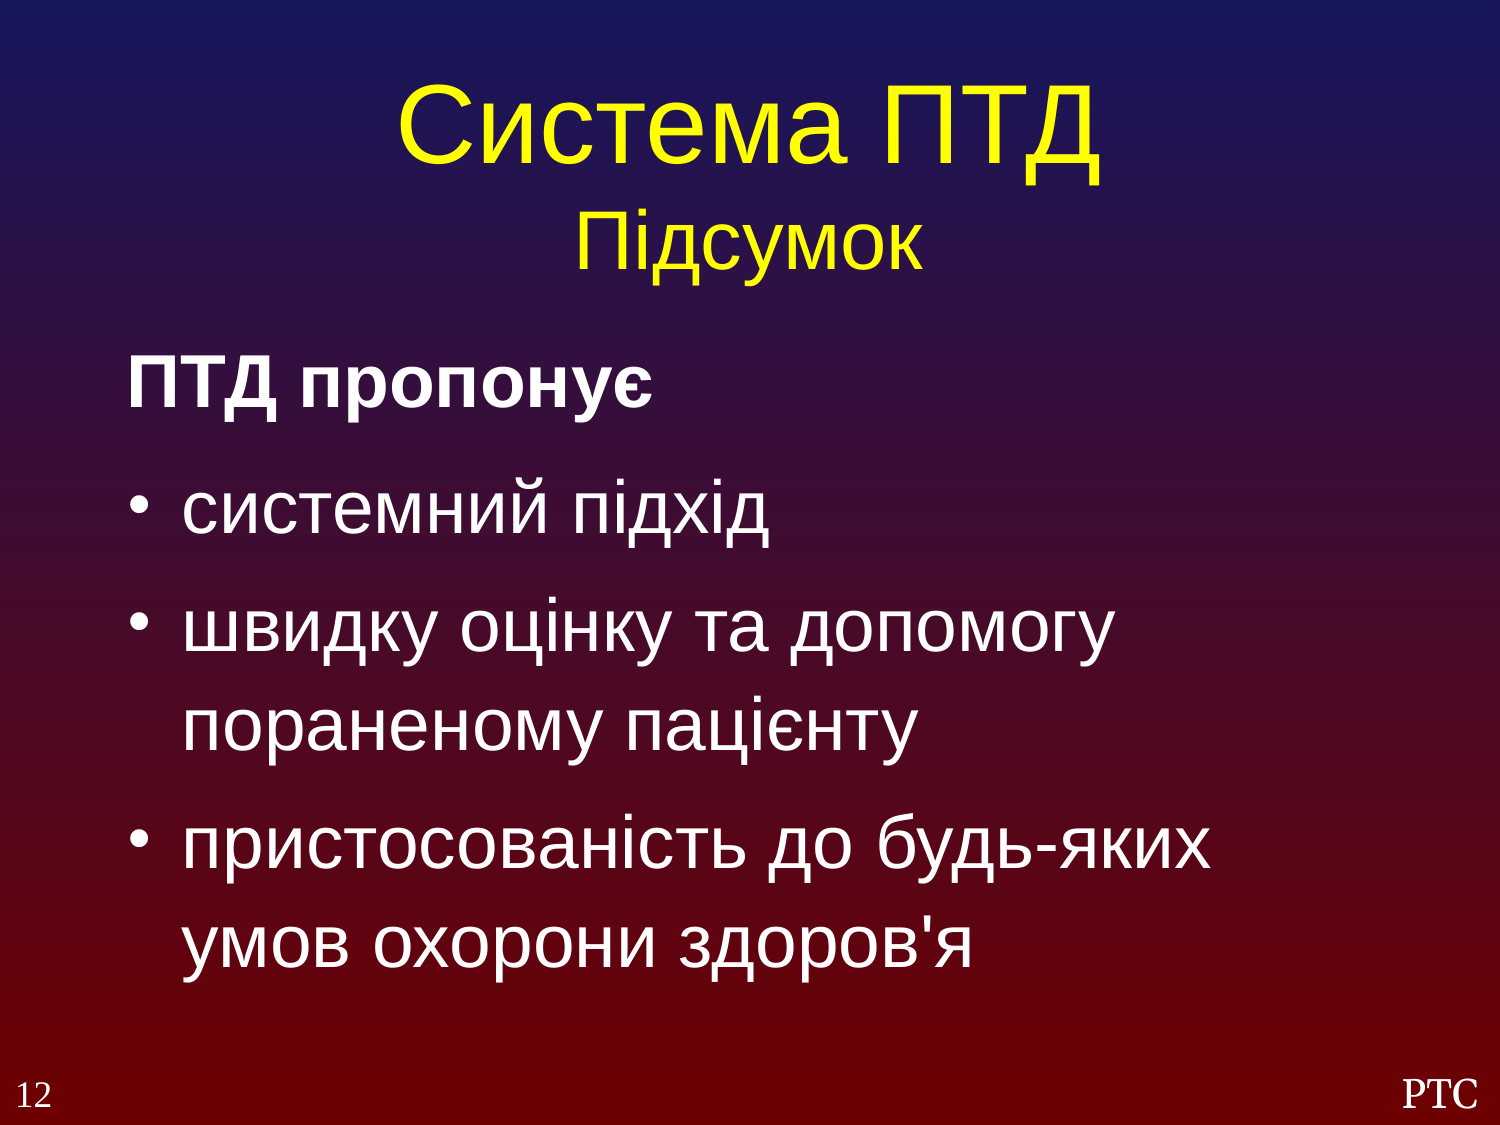

Система ПТД
Підсумок
ПТД пропонує
системний підхід
швидку оцінку та допомогу пораненому пацієнту
пристосованість до будь-яких умов охорони здоров'я
12